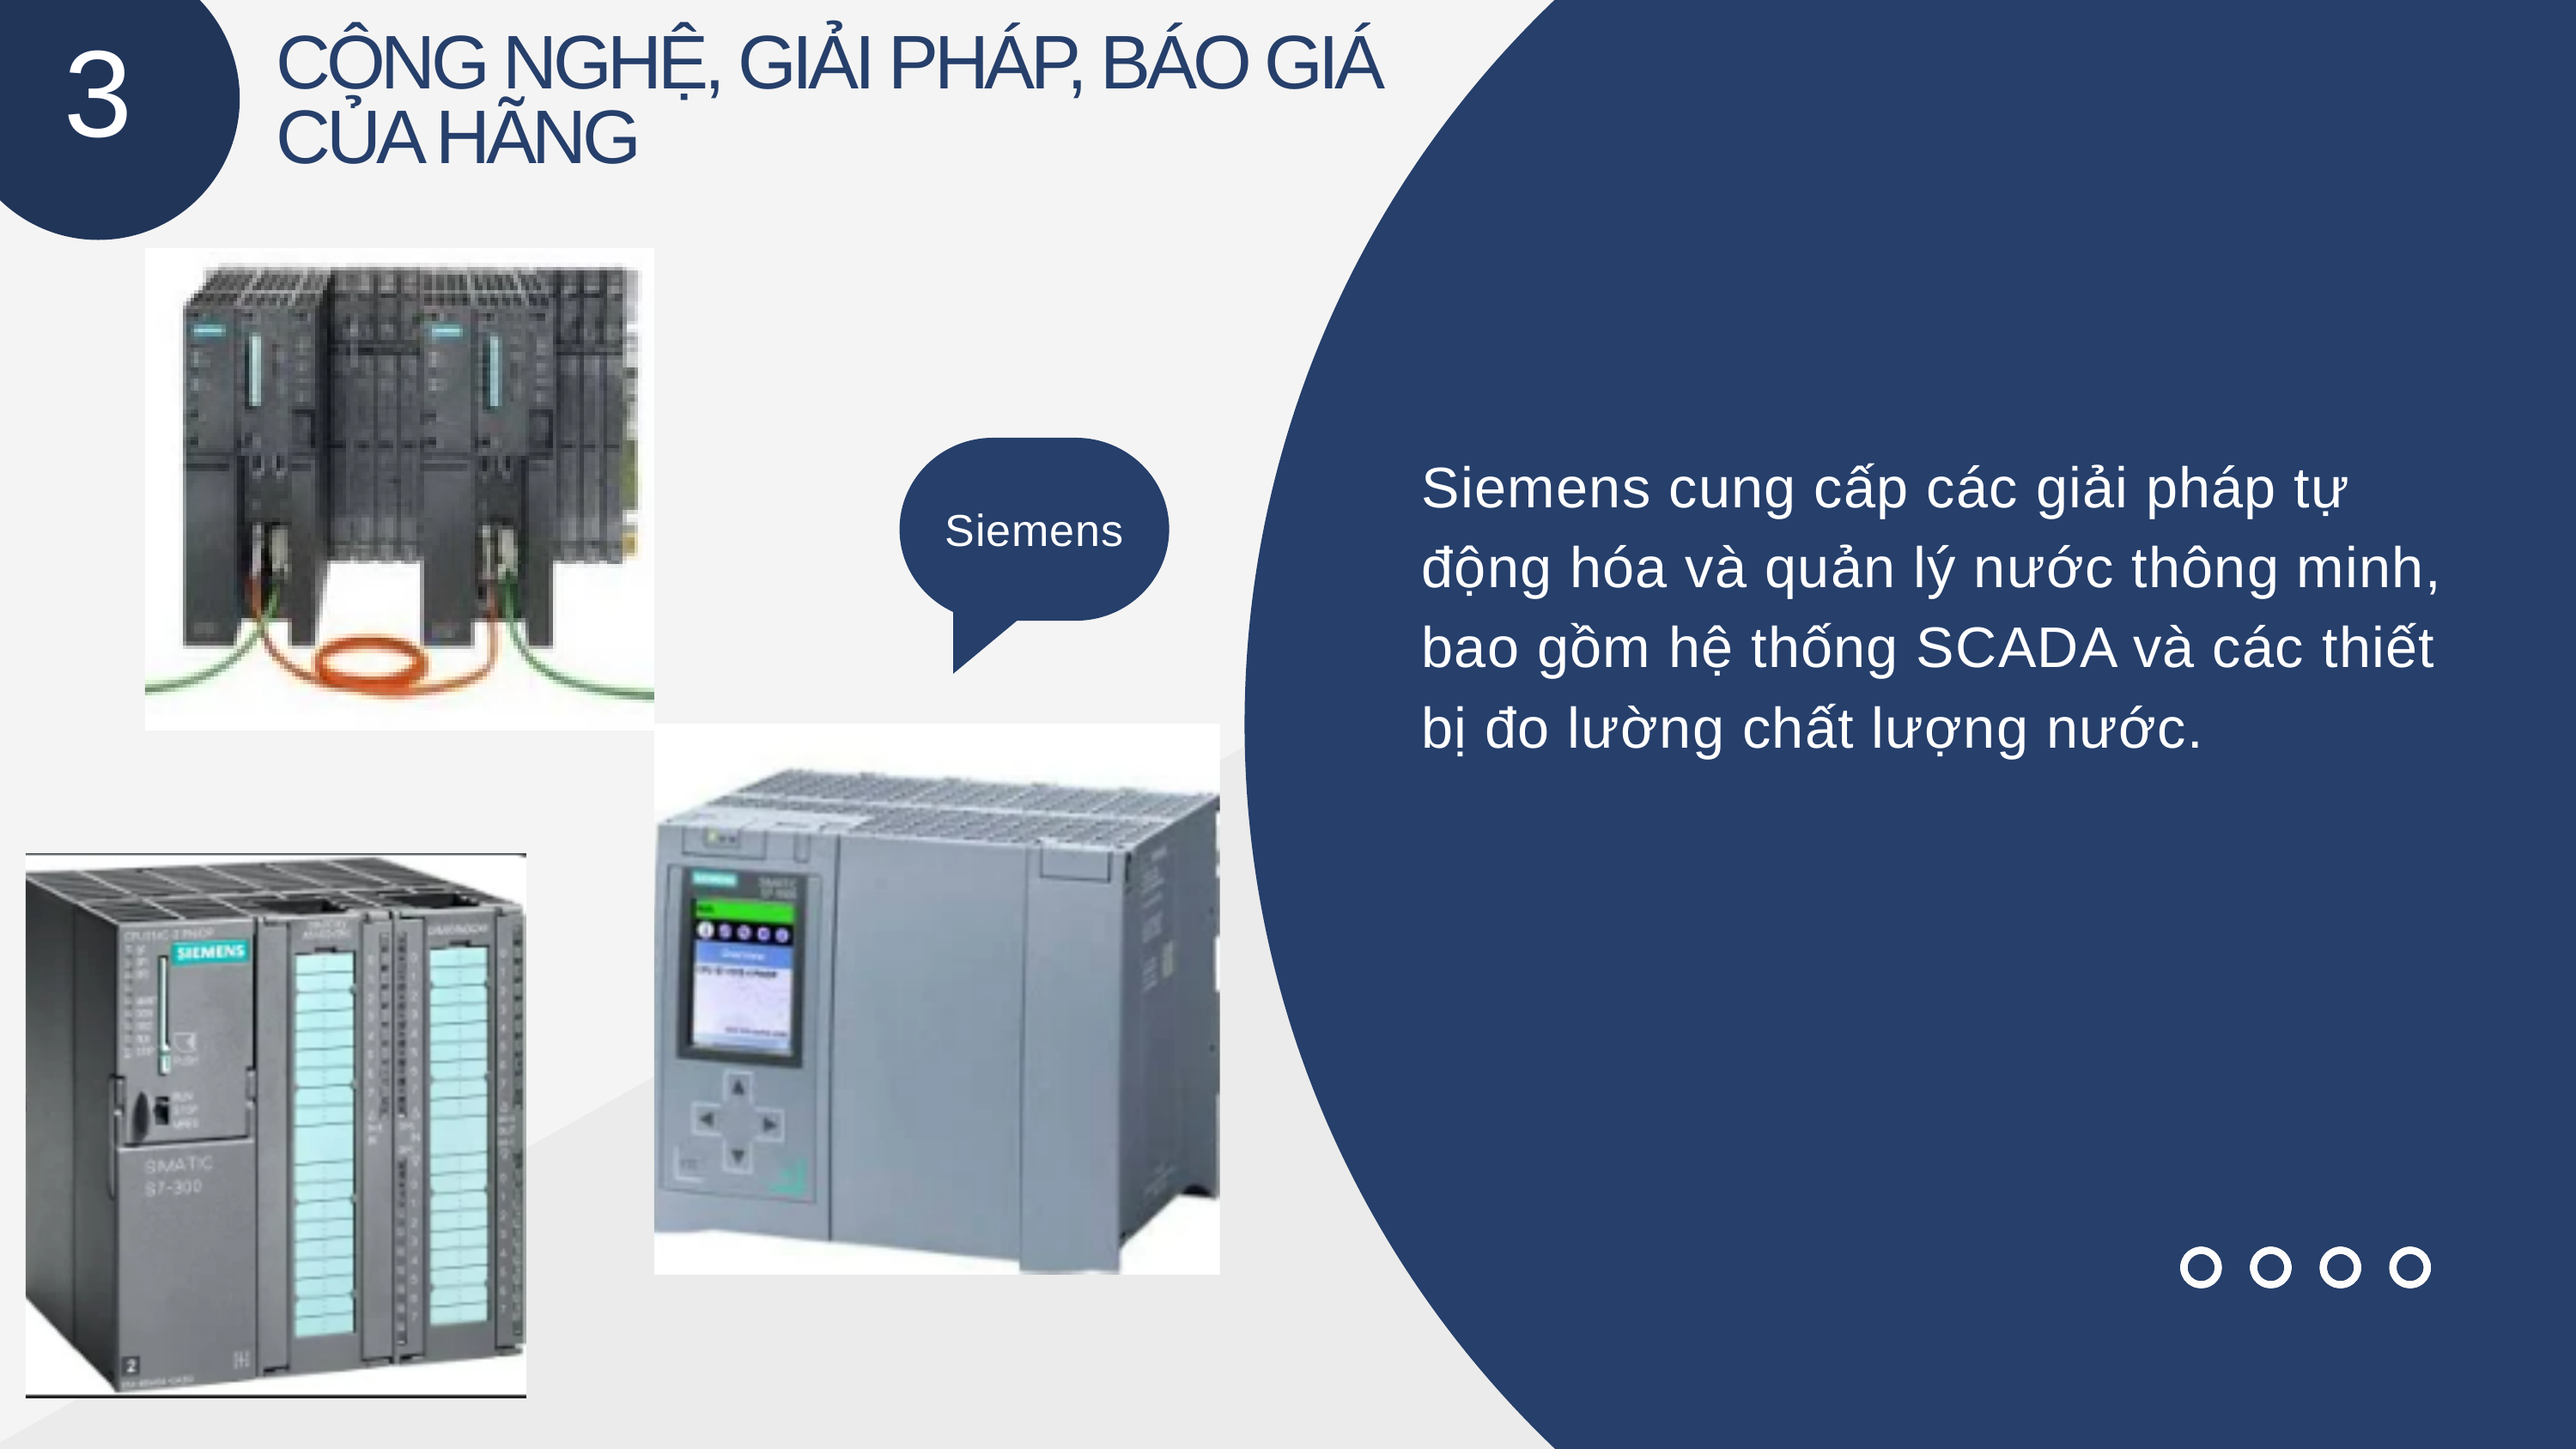

3
CÔNG NGHỆ, GIẢI PHÁP, BÁO GIÁ CỦA HÃNG

Siemens cung cấp các giải pháp tự động hóa và quản lý nước thông minh, bao gồm hệ thống SCADA và các thiết bị đo lường chất lượng nước.

Siemens